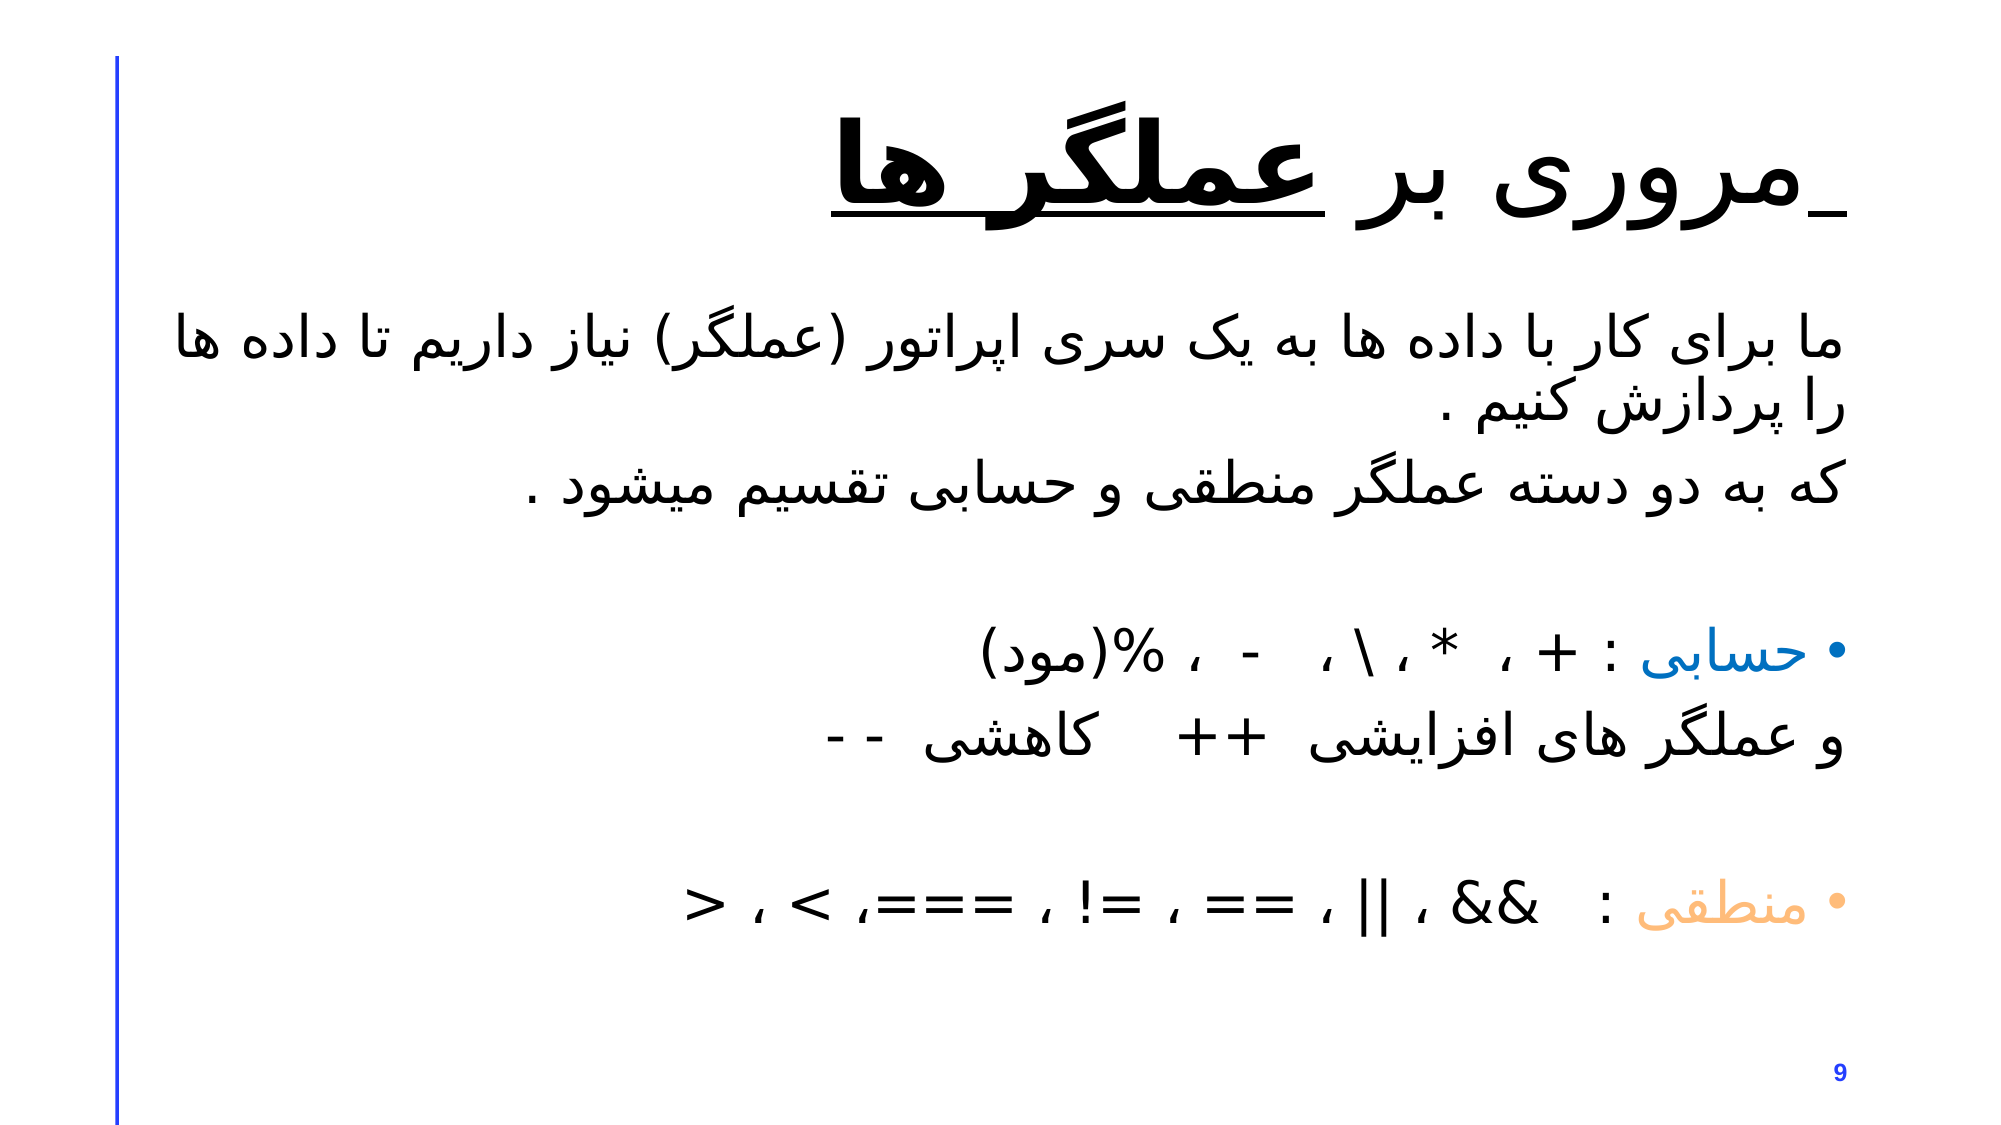

# مروری بر عملگر ها
ما برای کار با داده ها به یک سری اپراتور (عملگر) نیاز داریم تا داده ها را پردازش کنیم .
که به دو دسته عملگر منطقی و حسابی تقسیم میشود .

حسابی : + ،  * ، \ ،   -  ، %(مود)
و عملگر های افزایشی  ++    کاهشی  - -

منطقی :   && ، || ، == ، =! ، ===، > ، <

9